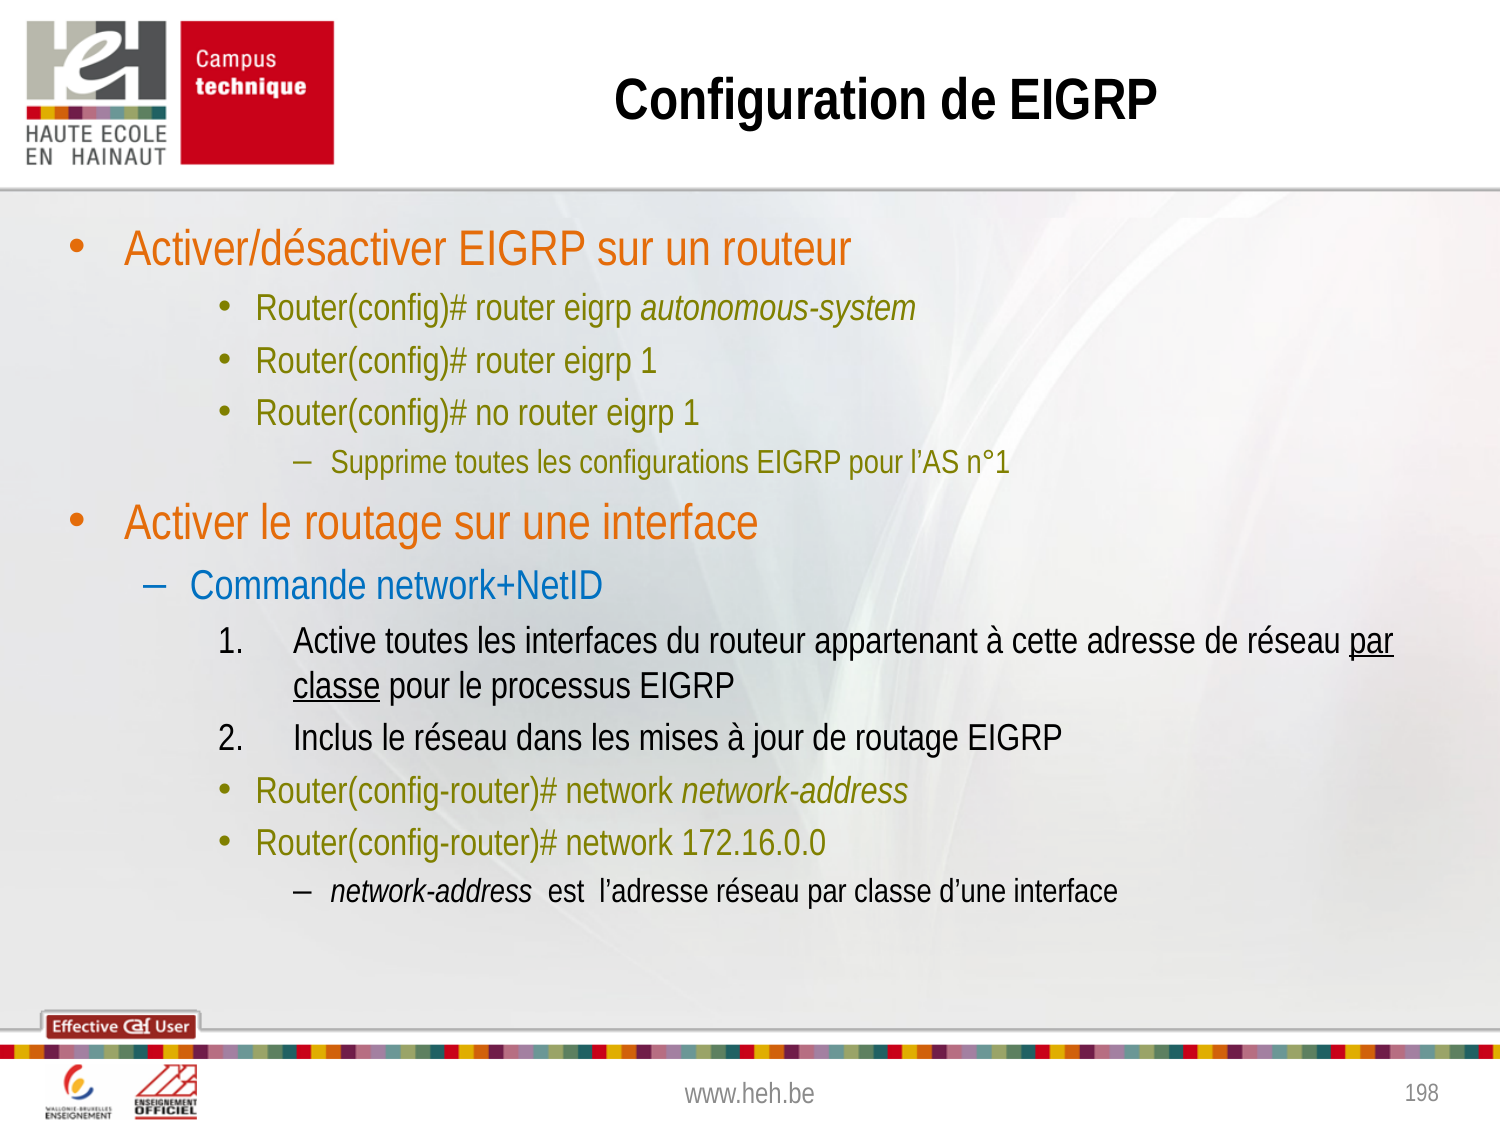

# Configuration de EIGRP
Activer/désactiver EIGRP sur un routeur
Router(config)# router eigrp autonomous-system
Router(config)# router eigrp 1
Router(config)# no router eigrp 1
Supprime toutes les configurations EIGRP pour l’AS n°1
Activer le routage sur une interface
Commande network+NetID
Active toutes les interfaces du routeur appartenant à cette adresse de réseau par classe pour le processus EIGRP
Inclus le réseau dans les mises à jour de routage EIGRP
Router(config-router)# network network-address
Router(config-router)# network 172.16.0.0
network-address  est  l’adresse réseau par classe d’une interface
www.heh.be
198